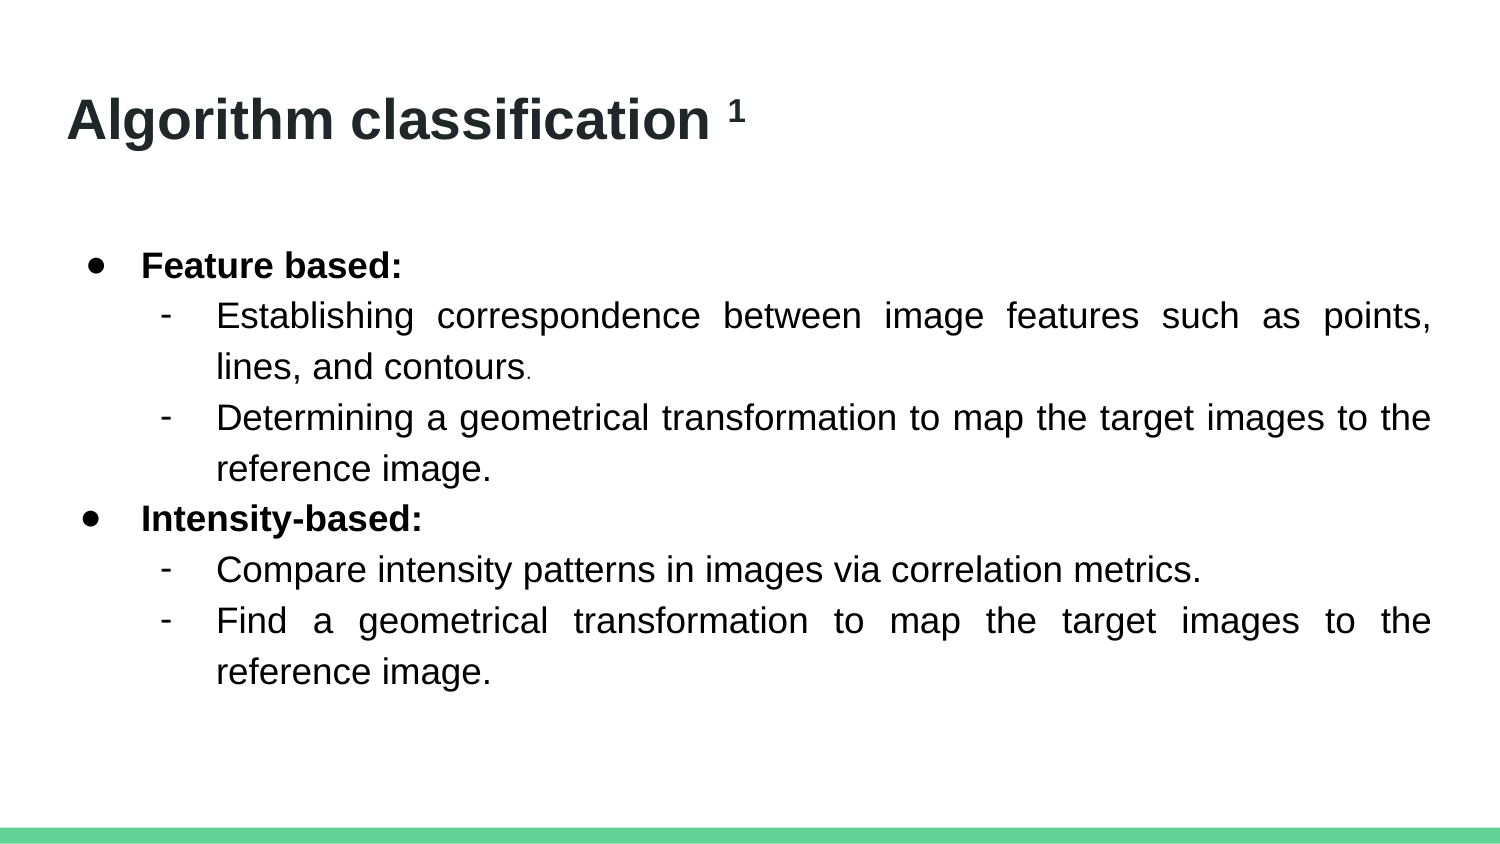

# Algorithm classification 1
Feature based:
Establishing correspondence between image features such as points, lines, and contours.
Determining a geometrical transformation to map the target images to the reference image.
Intensity-based:
Compare intensity patterns in images via correlation metrics.
Find a geometrical transformation to map the target images to the reference image.